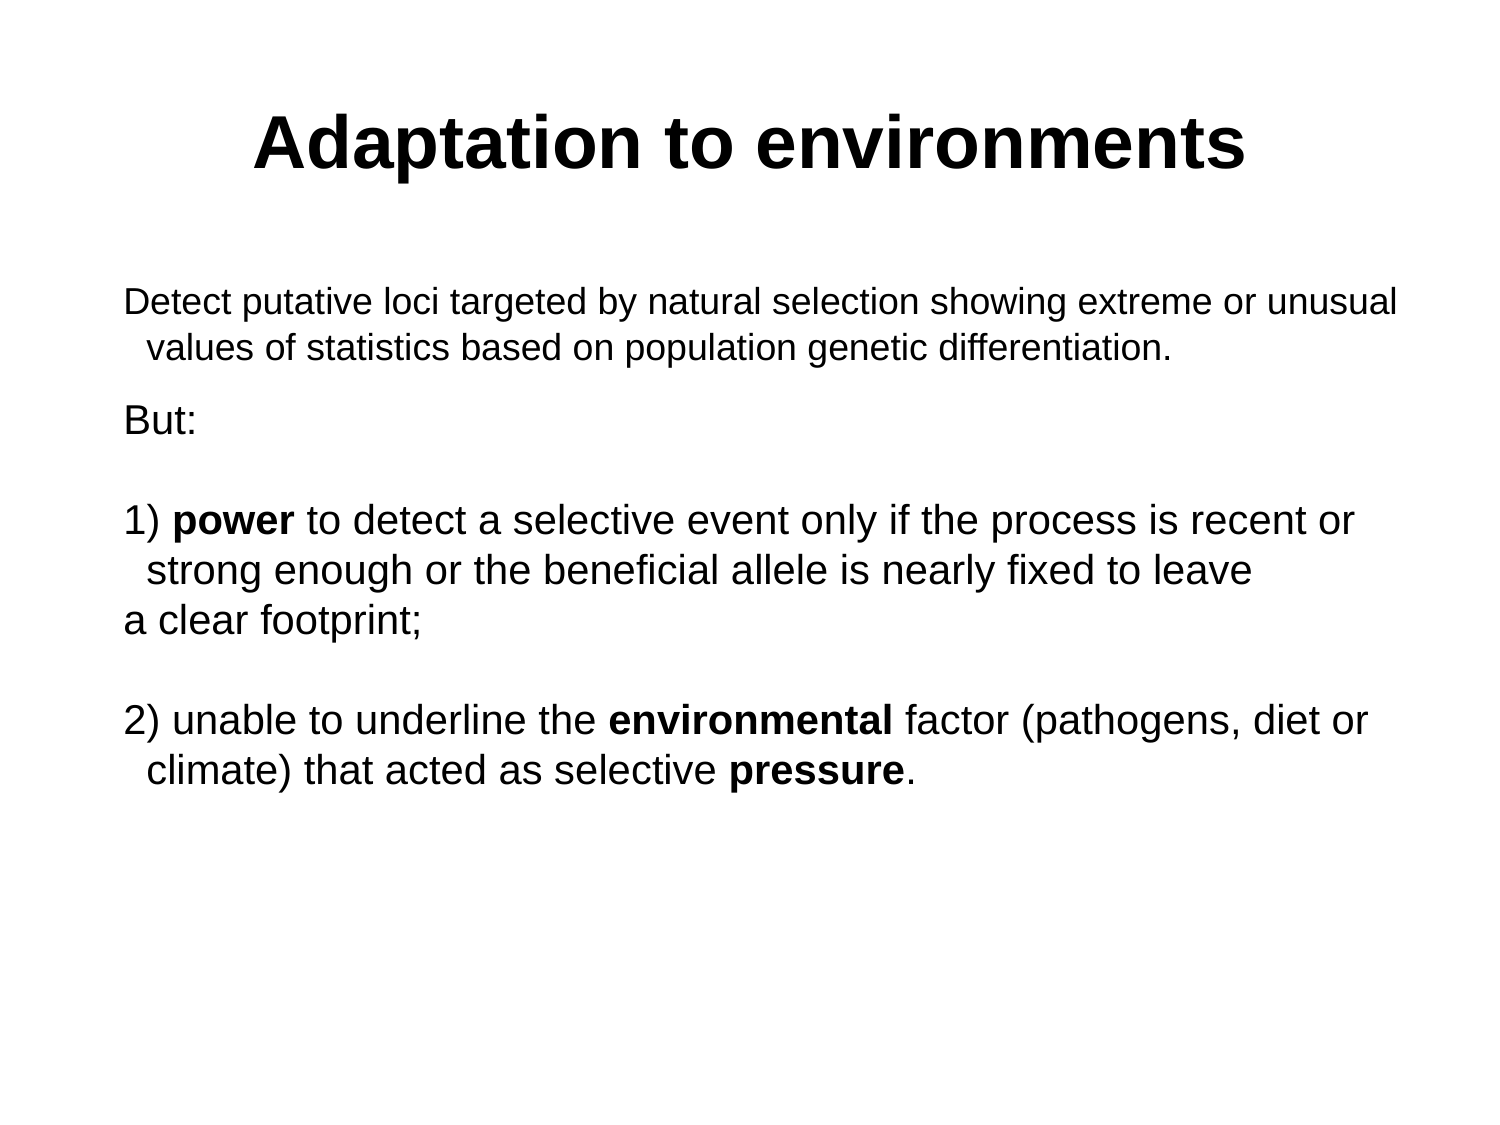

# Adaptation to environments
Detect putative loci targeted by natural selection showing extreme or unusual values of statistics based on population genetic differentiation.

But:

1) power to detect a selective event only if the process is recent or strong enough or the beneficial allele is nearly fixed to leave
a clear footprint;

2) unable to underline the environmental factor (pathogens, diet or climate) that acted as selective pressure.